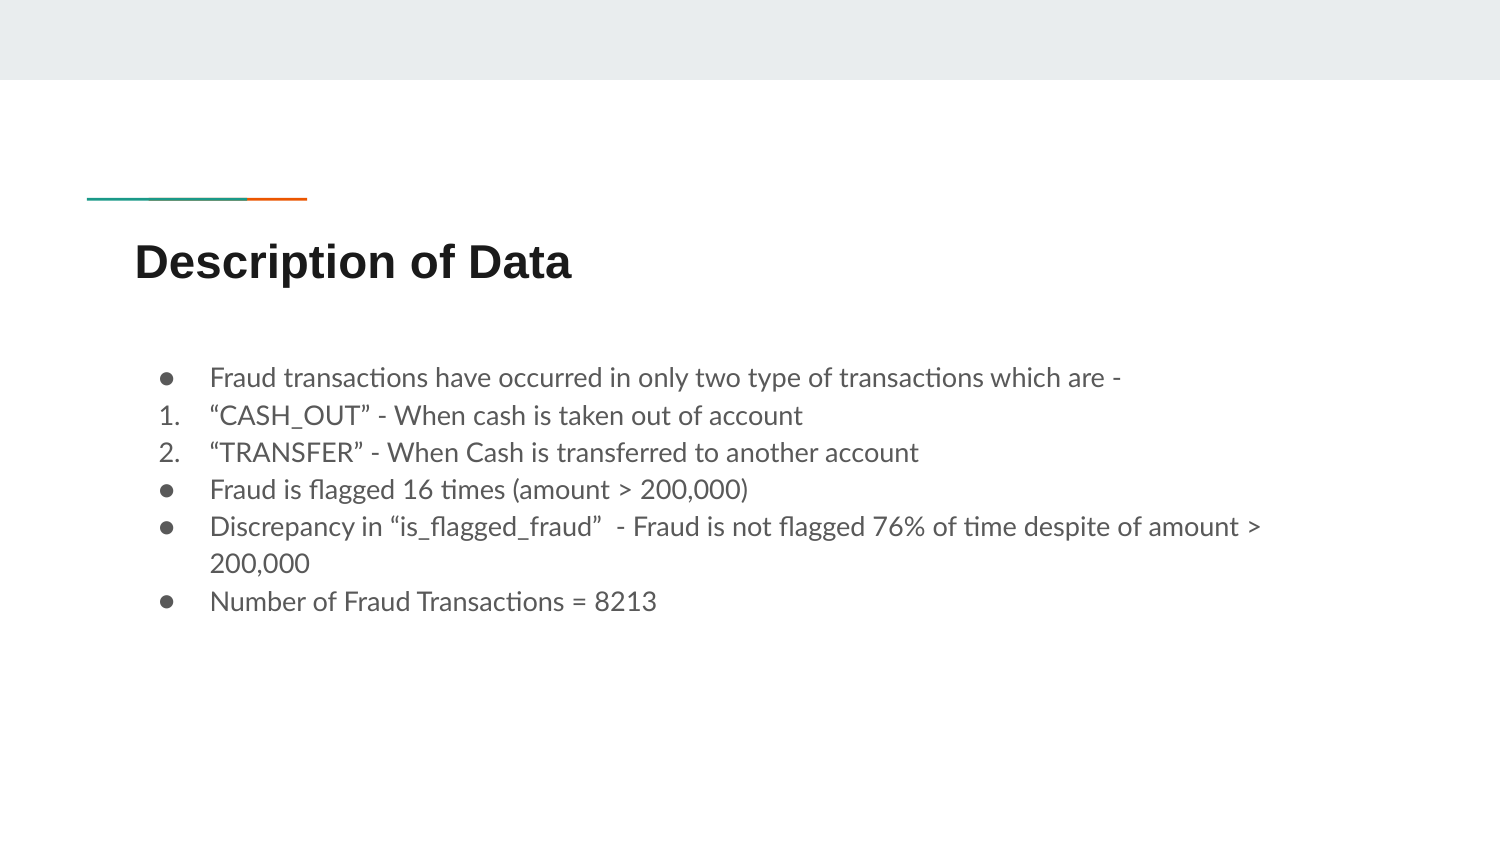

# Description of Data
Fraud transactions have occurred in only two type of transactions which are -
“CASH_OUT” - When cash is taken out of account
“TRANSFER” - When Cash is transferred to another account
Fraud is flagged 16 times (amount > 200,000)
Discrepancy in “is_flagged_fraud”  - Fraud is not flagged 76% of time despite of amount > 200,000
Number of Fraud Transactions = 8213